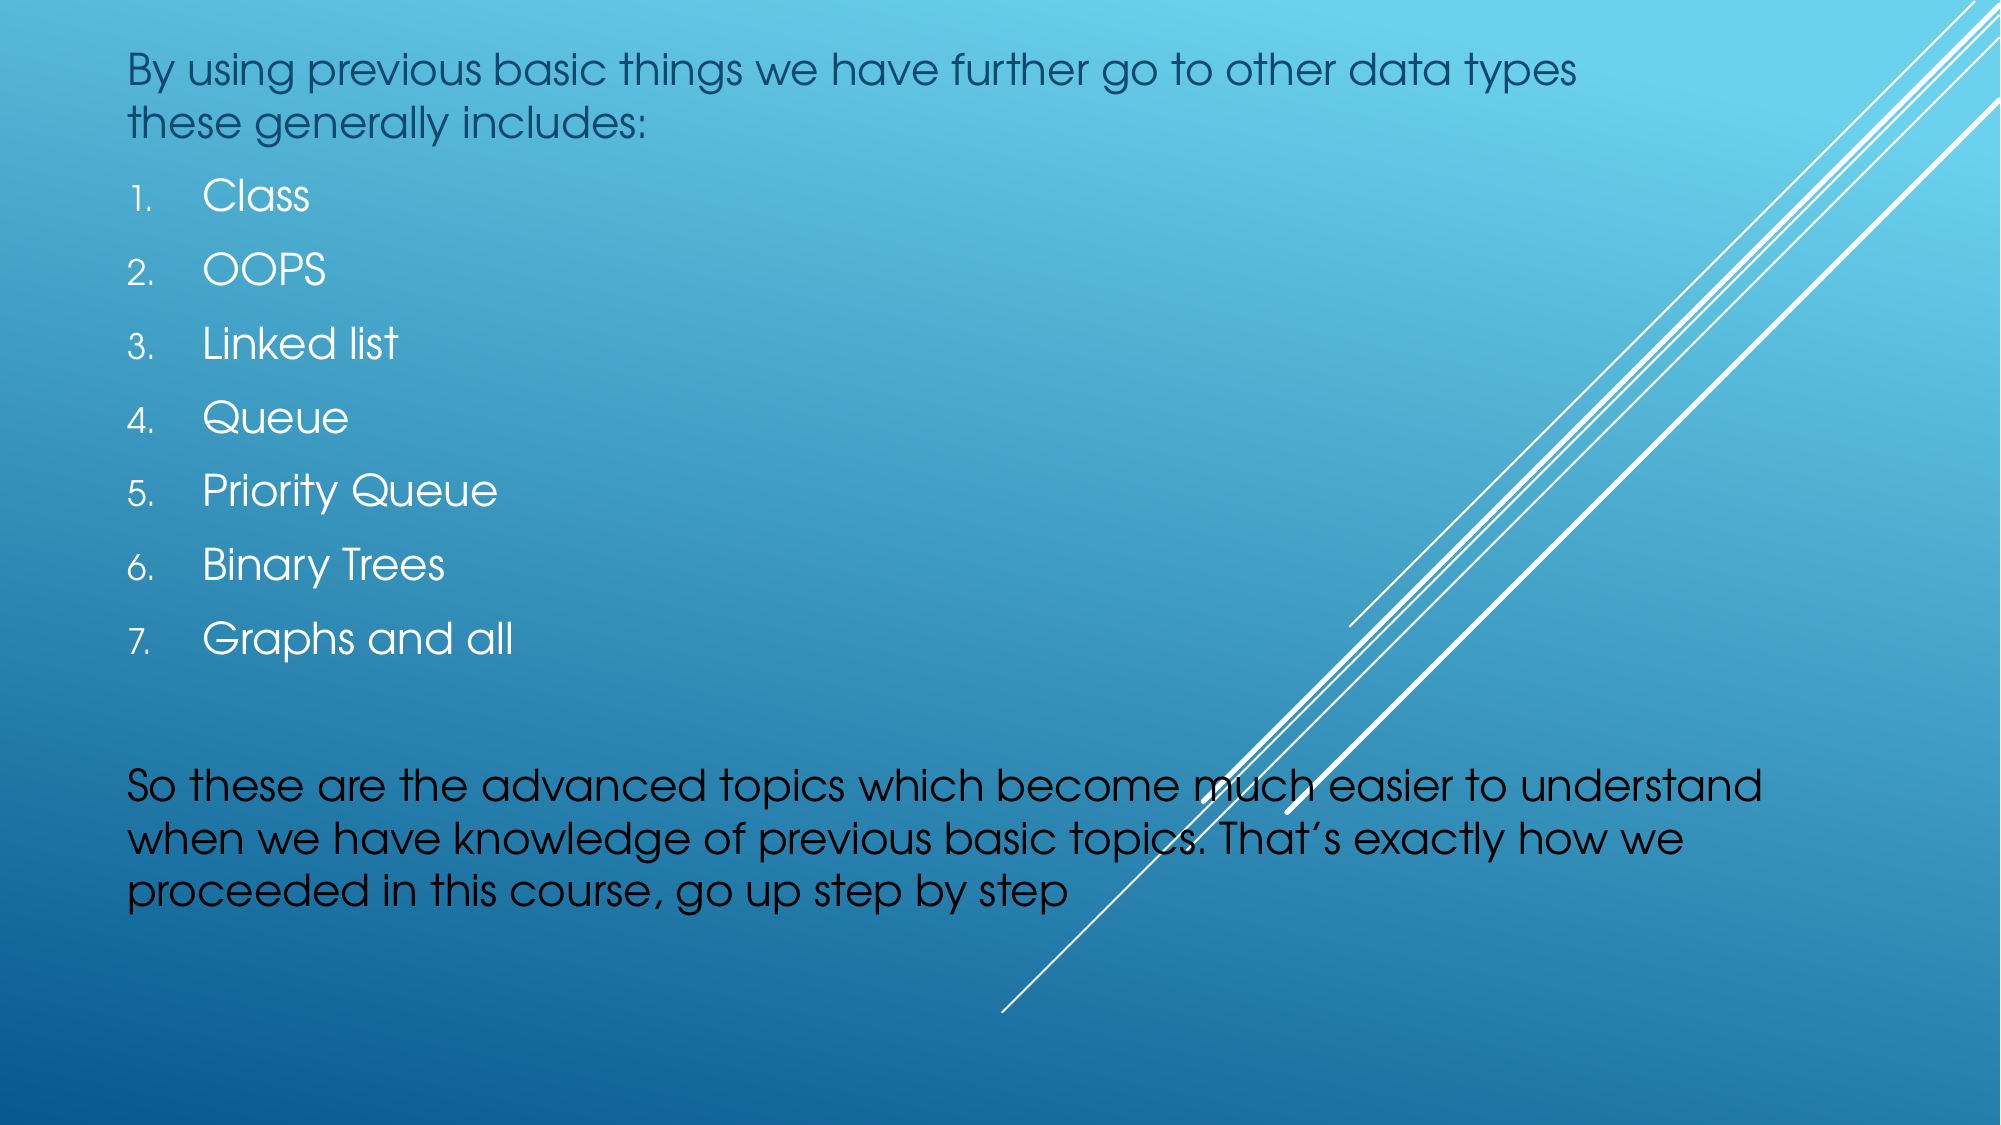

By using previous basic things we have further go to other data types
these generally includes:
Class
OOPS
Linked list
Queue
Priority Queue
Binary Trees
Graphs and all

So these are the advanced topics which become much easier to understand when we have knowledge of previous basic topics. That’s exactly how we proceeded in this course, go up step by step